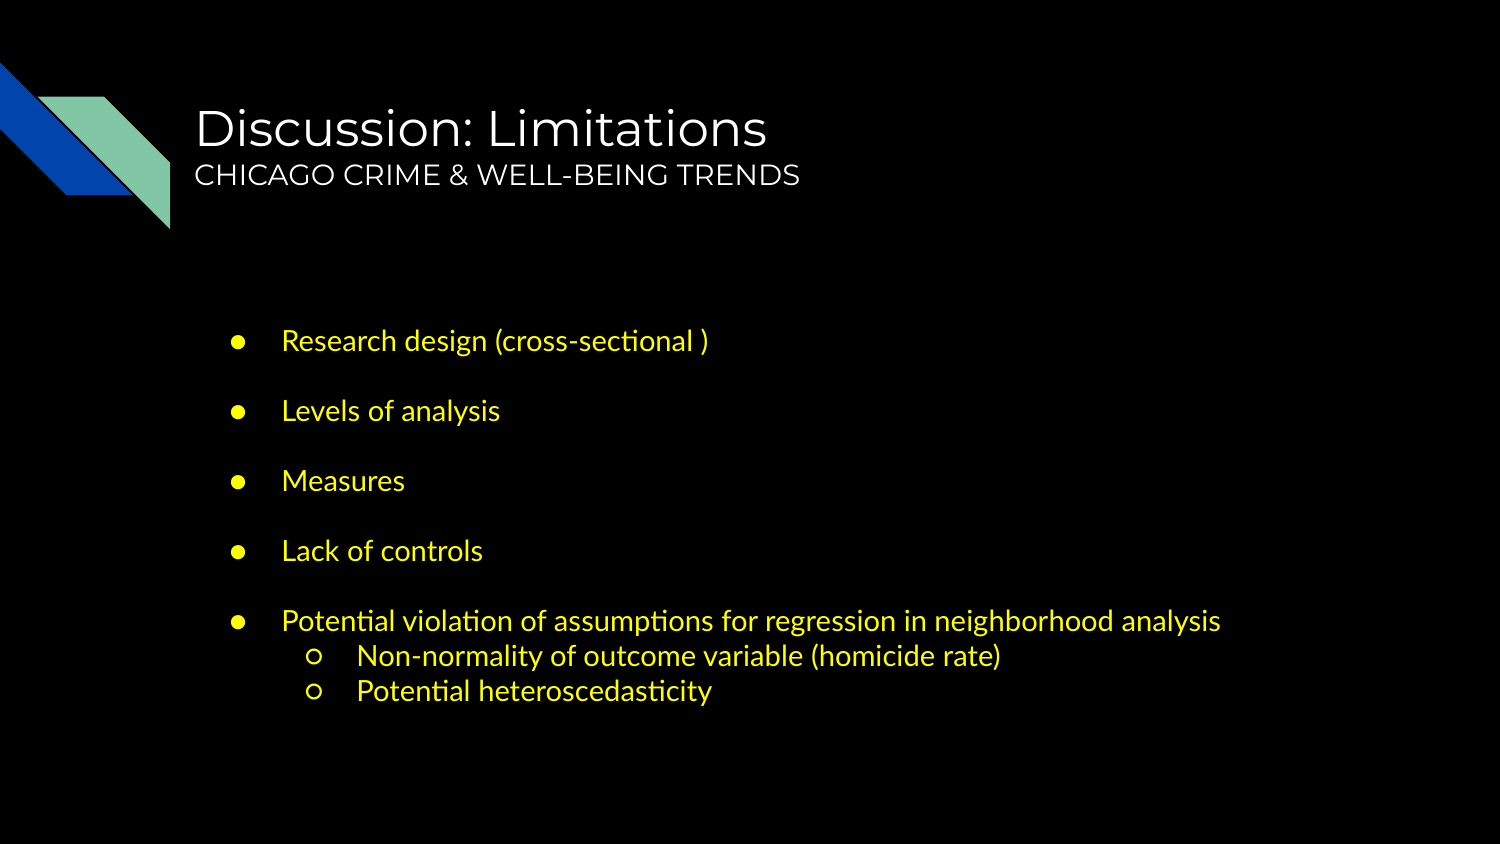

Discussion: Limitations
CHICAGO CRIME & WELL-BEING TRENDS
Research design (cross-sectional )

Levels of analysis

Measures

Lack of controls

Potential violation of assumptions for regression in neighborhood analysis
Non-normality of outcome variable (homicide rate)
Potential heteroscedasticity
 based on aggregated data (e.g., aggregated at neighborhood and state level)